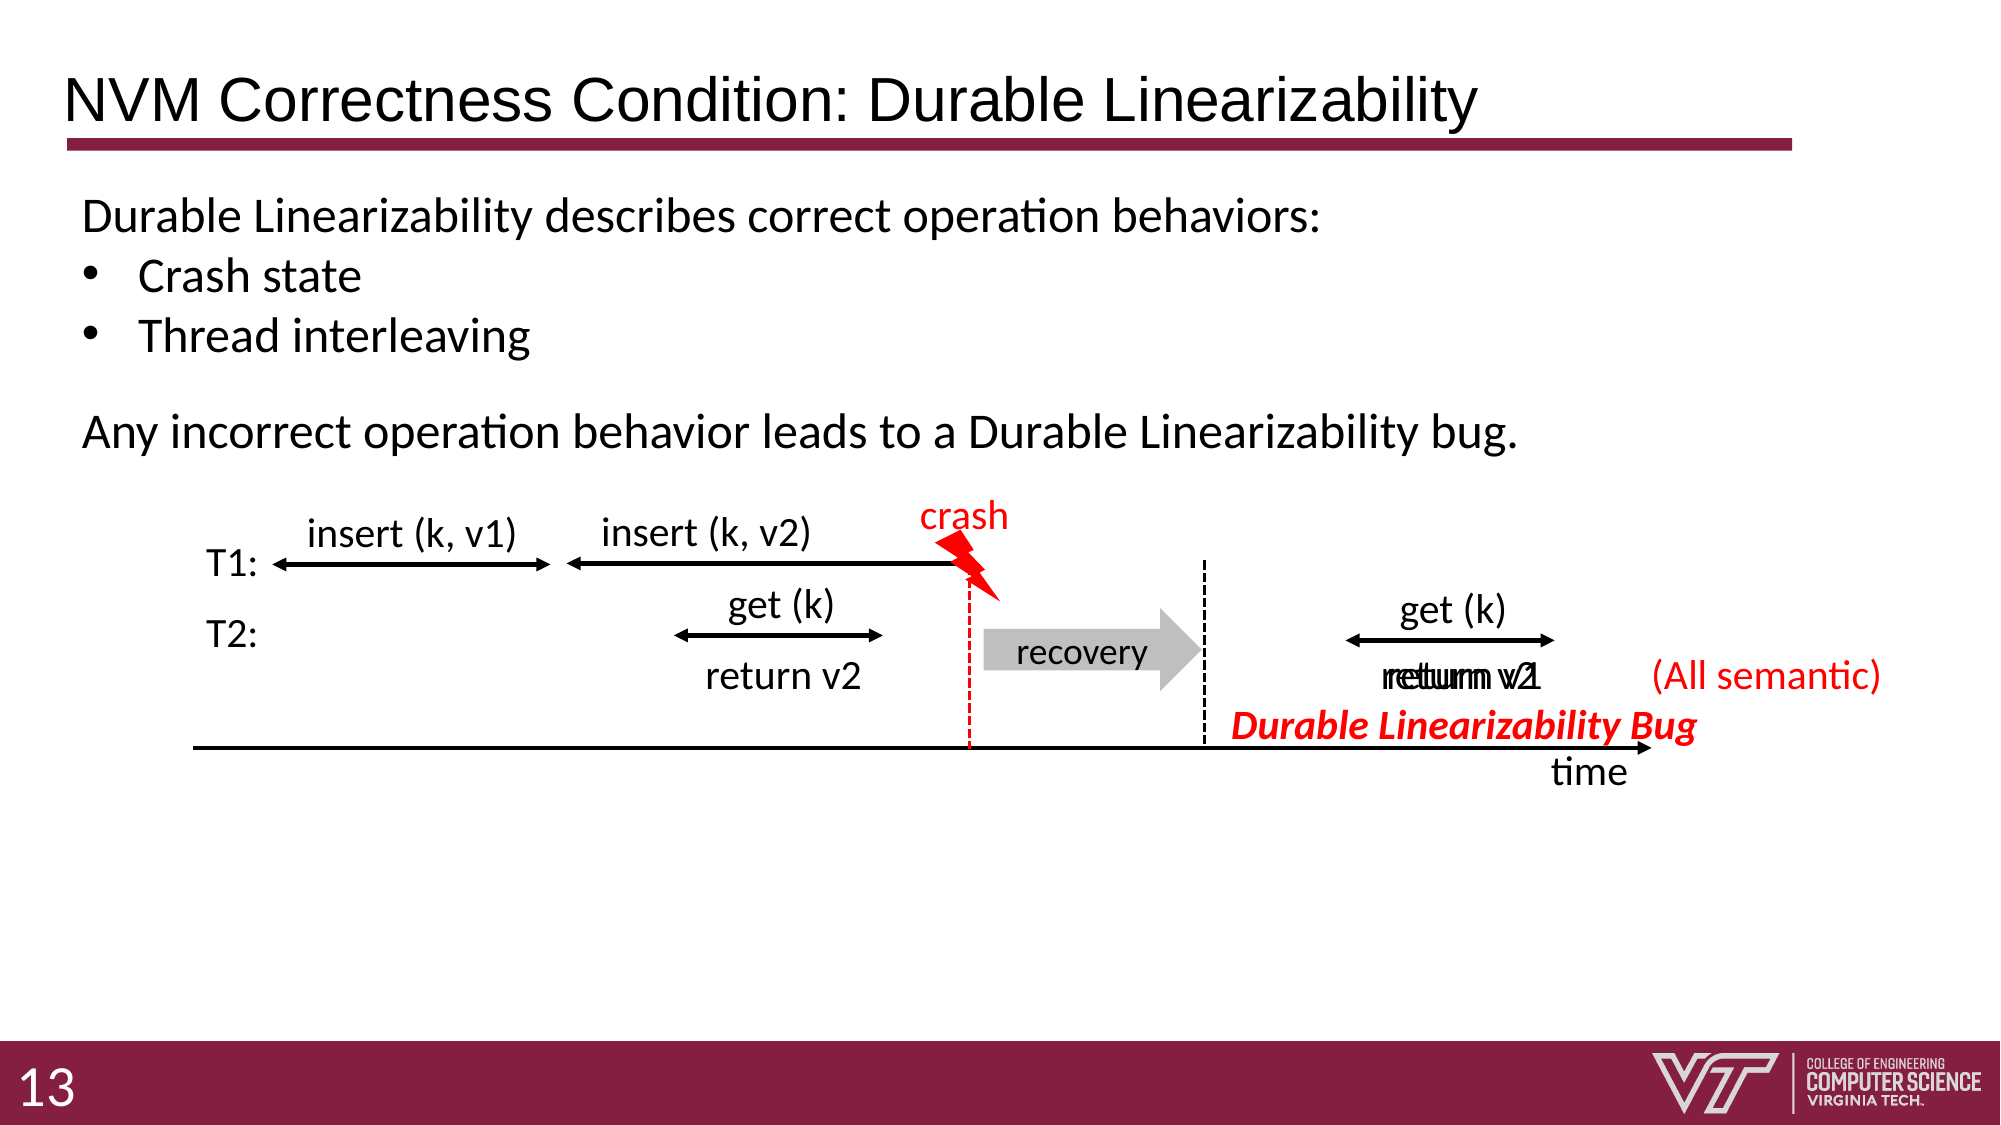

# NVM Correctness Condition: Durable Linearizability
Durable Linearizability describes correct operation behaviors:
Crash state
Thread interleaving
Any incorrect operation behavior leads to a Durable Linearizability bug.
crash
insert (k, v2)
insert (k, v1)
T1:

get (k)
get (k)
T2:
recovery
return v2
return v2            (All semantic)
return v1
Durable Linearizability Bug
time
13